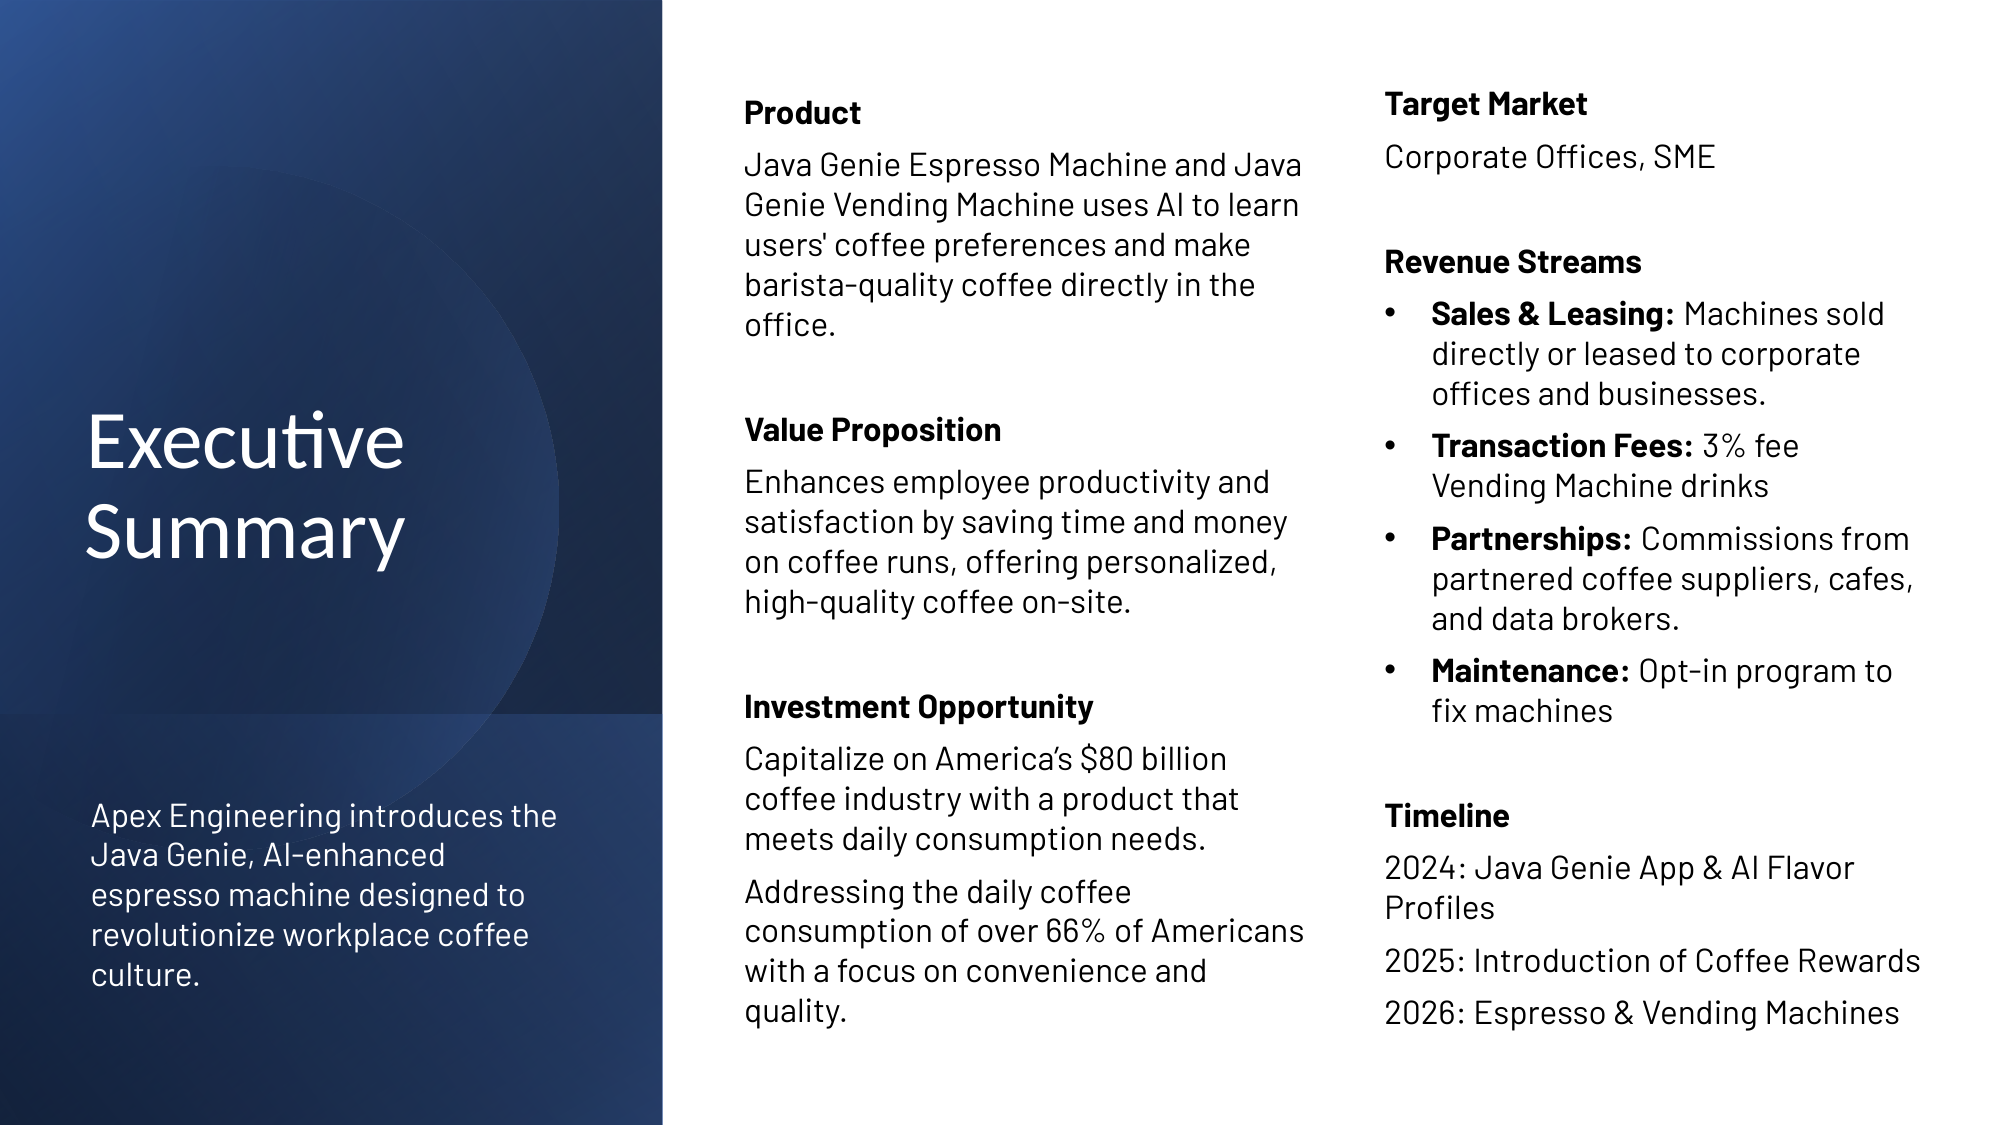

Target Market
Corporate Offices, SME

Revenue Streams
Sales & Leasing: Machines sold directly or leased to corporate offices and businesses.
Transaction Fees: 3% fee Vending Machine drinks
Partnerships: Commissions from partnered coffee suppliers, cafes, and data brokers.
Maintenance: Opt-in program to fix machines

Timeline
2024: Java Genie App & AI Flavor Profiles
2025: Introduction of Coffee Rewards
2026: Espresso & Vending Machines

Product
Java Genie Espresso Machine and Java Genie Vending Machine uses AI to learn users' coffee preferences and make barista-quality coffee directly in the office.

Value Proposition
Enhances employee productivity and satisfaction by saving time and money on coffee runs, offering personalized, high-quality coffee on-site.

Investment Opportunity
Capitalize on America’s $80 billion coffee industry with a product that meets daily consumption needs.
Addressing the daily coffee consumption of over 66% of Americans with a focus on convenience and quality.

# Executive Summary

Apex Engineering introduces the Java Genie, ​AI-enhanced espresso machine designed to revolutionize workplace coffee culture.